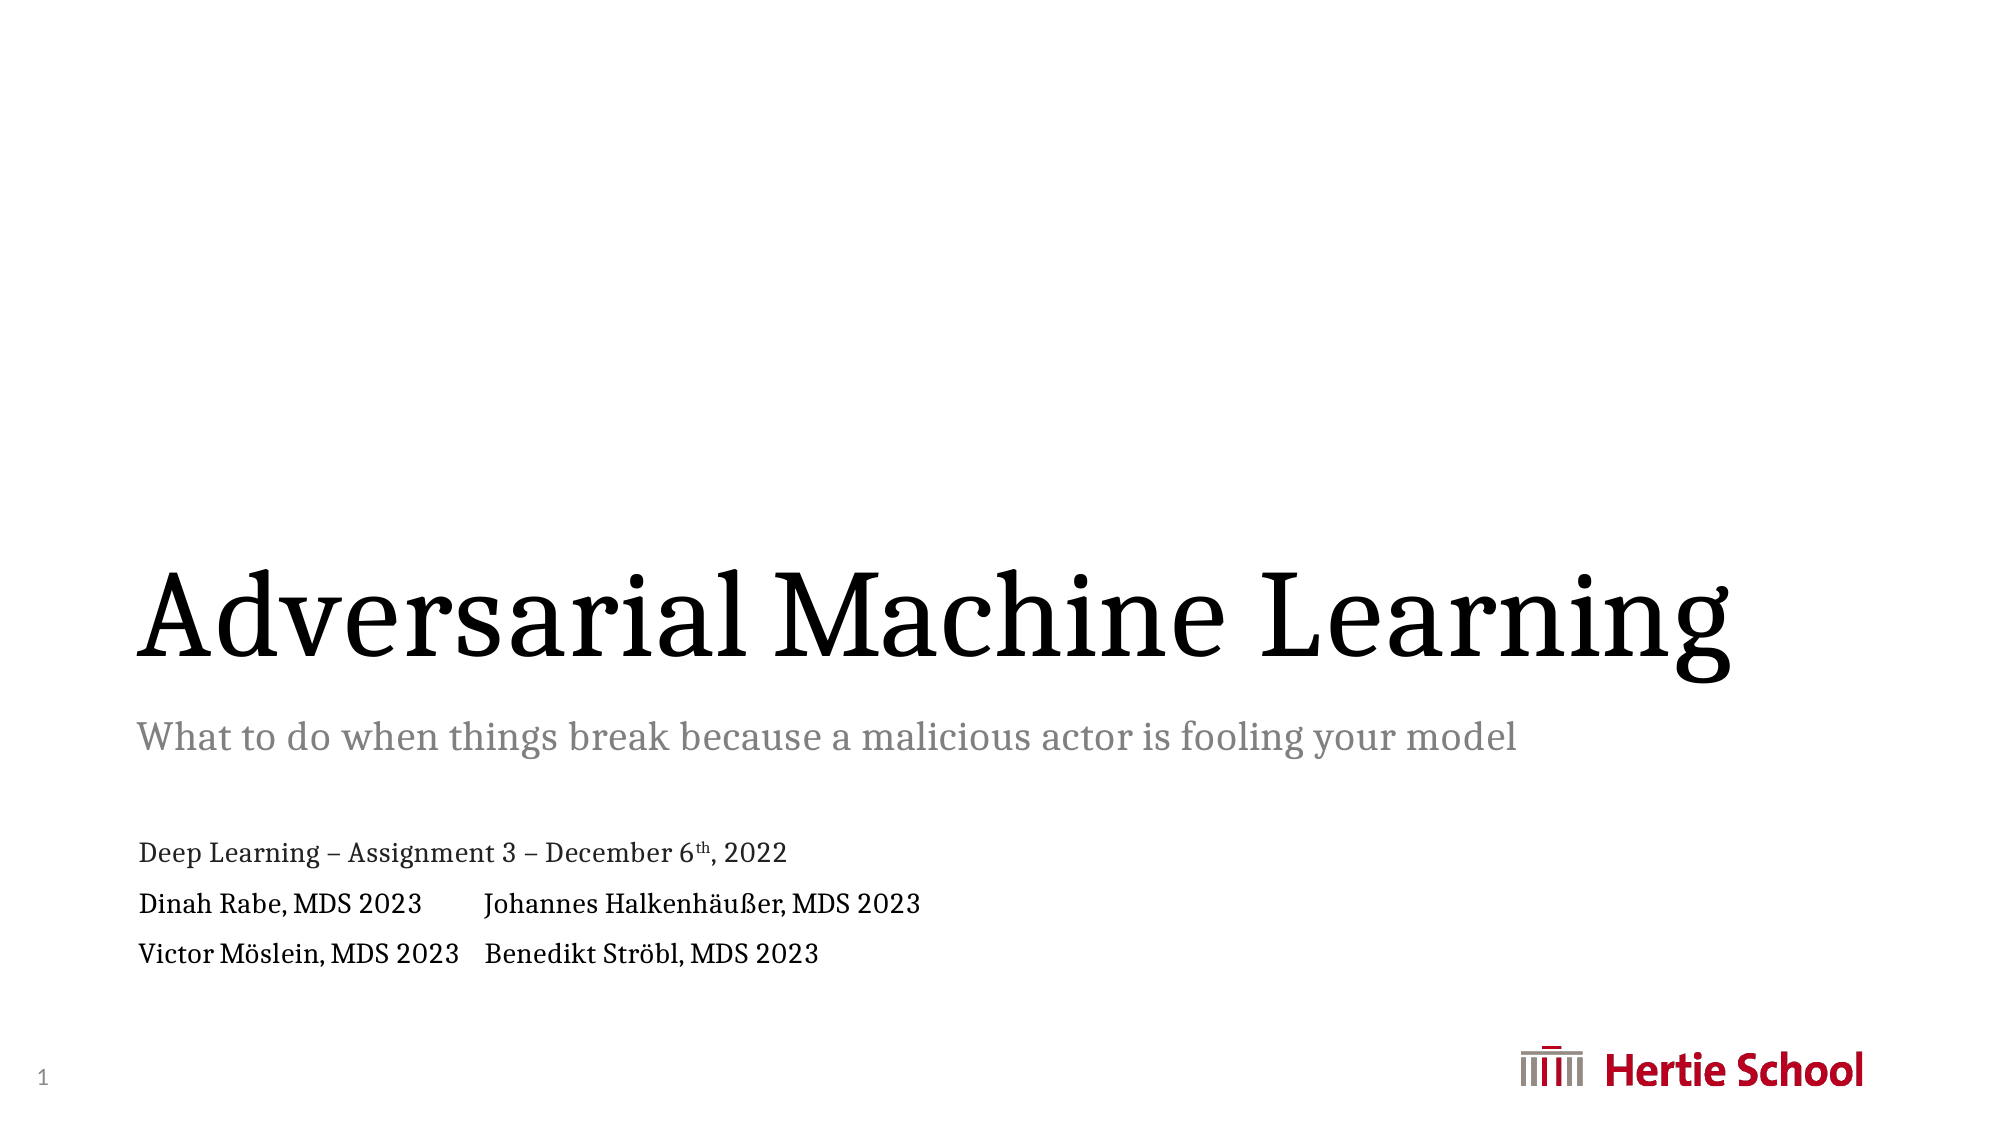

# Adversarial Machine Learning
What to do when things break because a malicious actor is fooling your model
Deep Learning – Assignment 3 – December 6th, 2022
Dinah Rabe, MDS 2023
Johannes Halkenhäußer, MDS 2023
Victor Möslein, MDS 2023
Benedikt Ströbl, MDS 2023